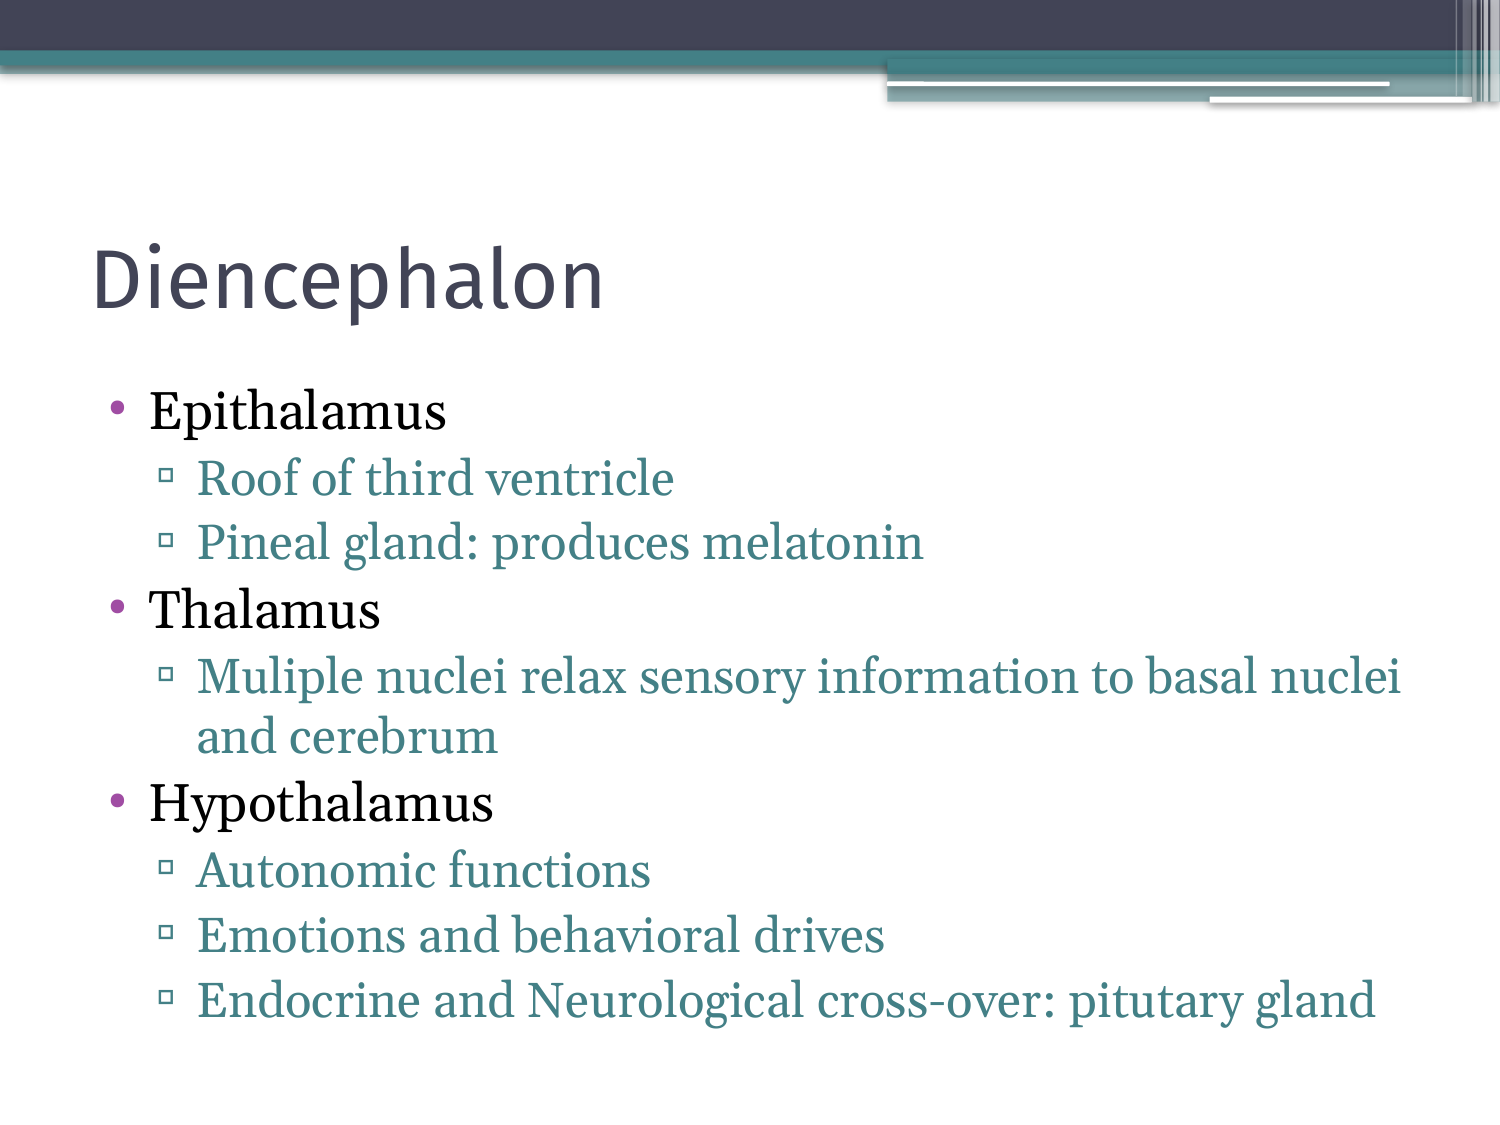

# Diencephalon
Epithalamus
Roof of third ventricle
Pineal gland: produces melatonin
Thalamus
Muliple nuclei relax sensory information to basal nuclei and cerebrum
Hypothalamus
Autonomic functions
Emotions and behavioral drives
Endocrine and Neurological cross-over: pitutary gland